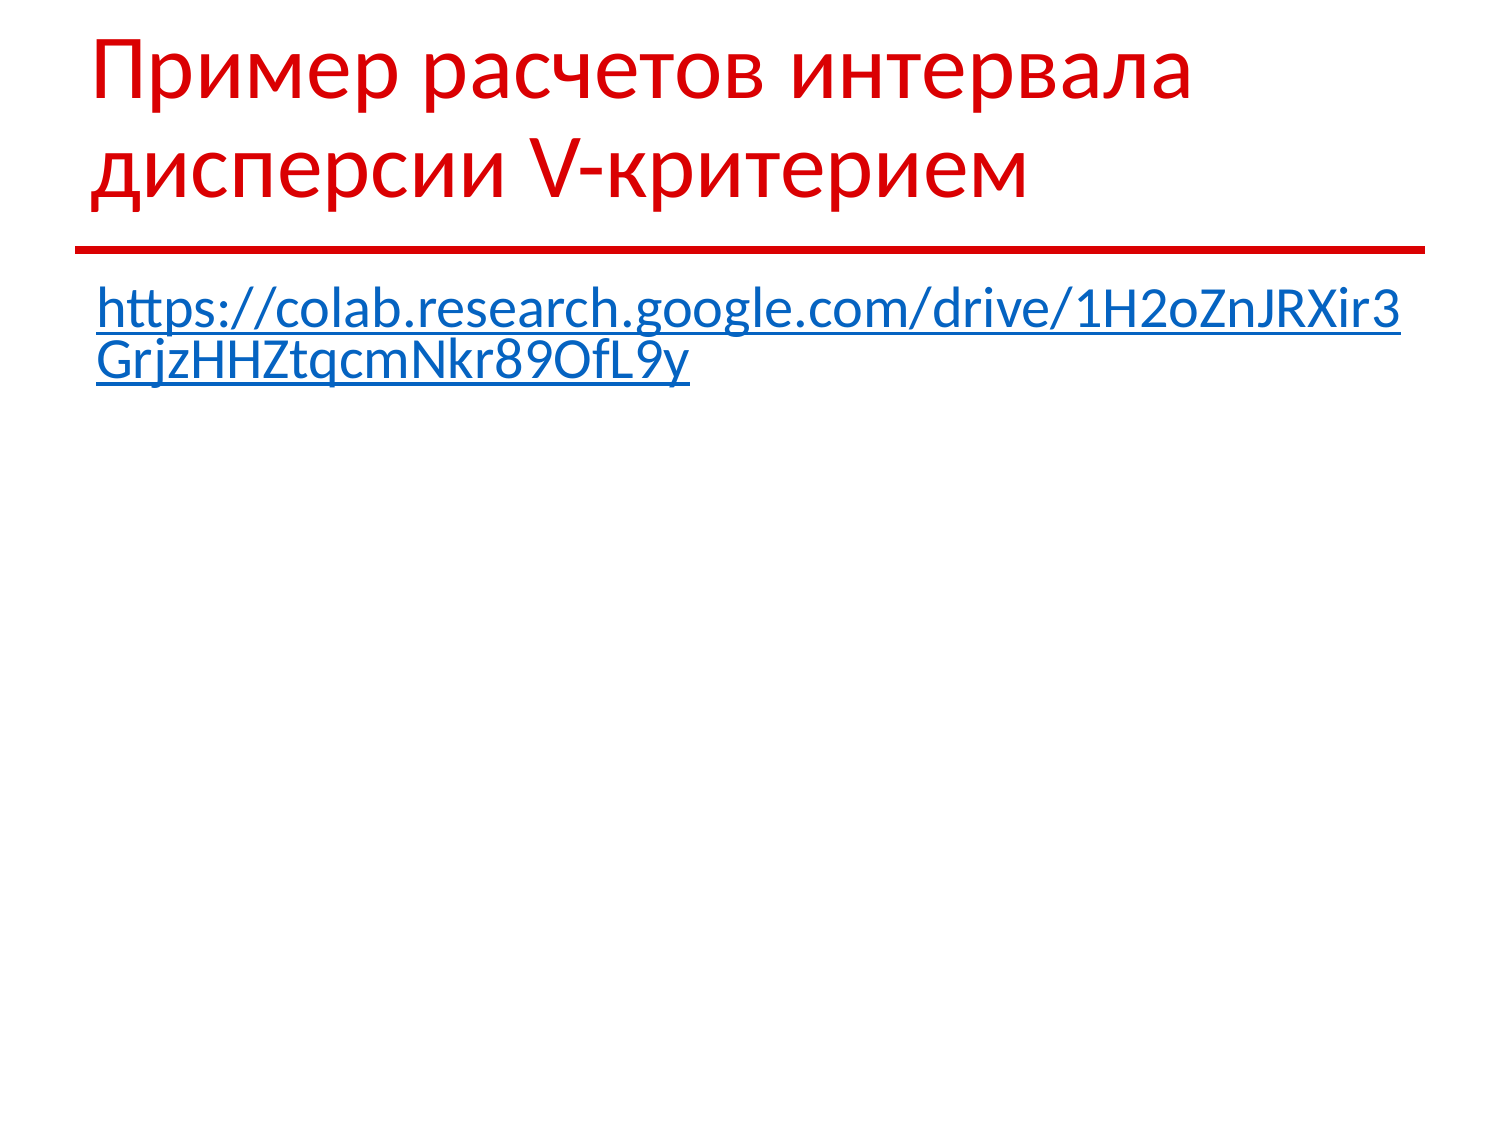

# Пример расчетов интервала дисперсии V-критерием
https://colab.research.google.com/drive/1H2oZnJRXir3GrjzHHZtqcmNkr89OfL9y